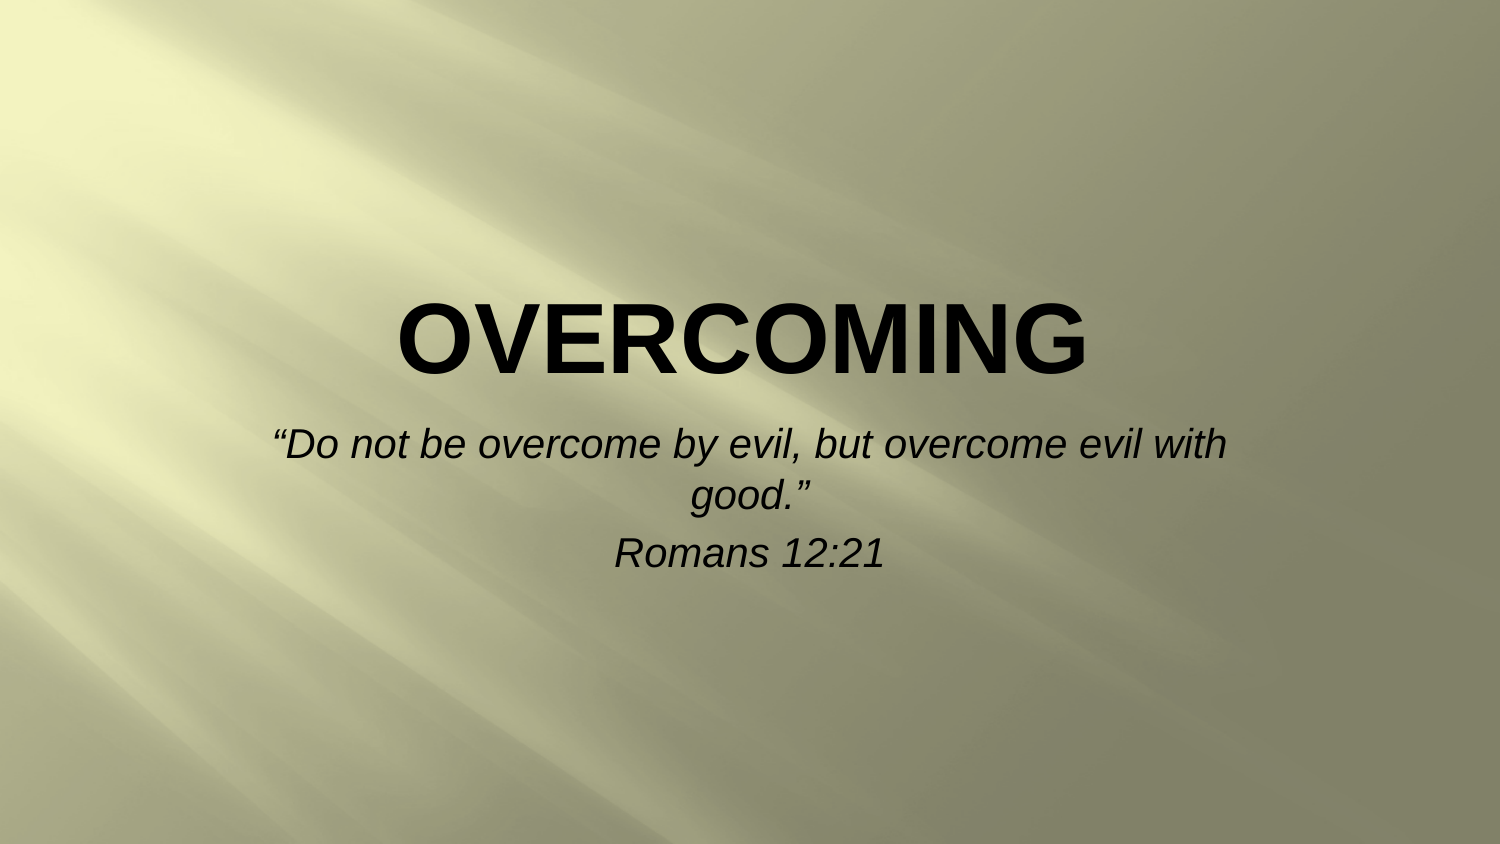

# oVERCOMING
“Do not be overcome by evil, but overcome evil with good.”
Romans 12:21